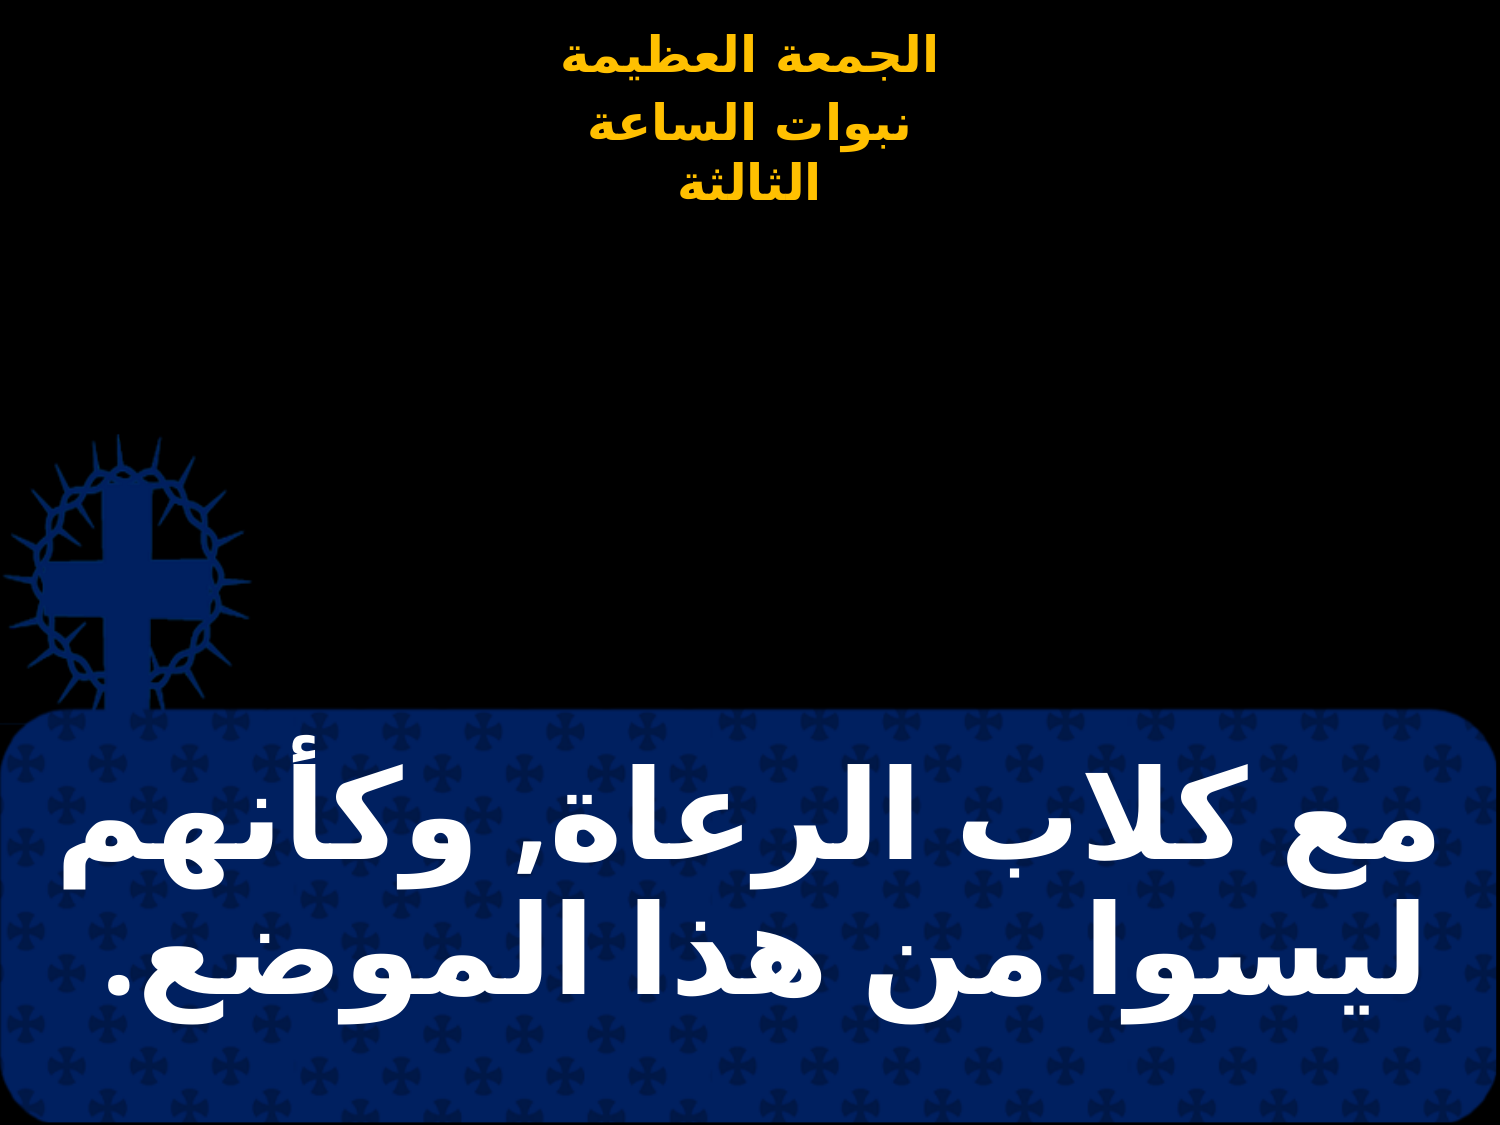

# مع كلاب الرعاة, وكأنهم ليسوا من هذا الموضع.